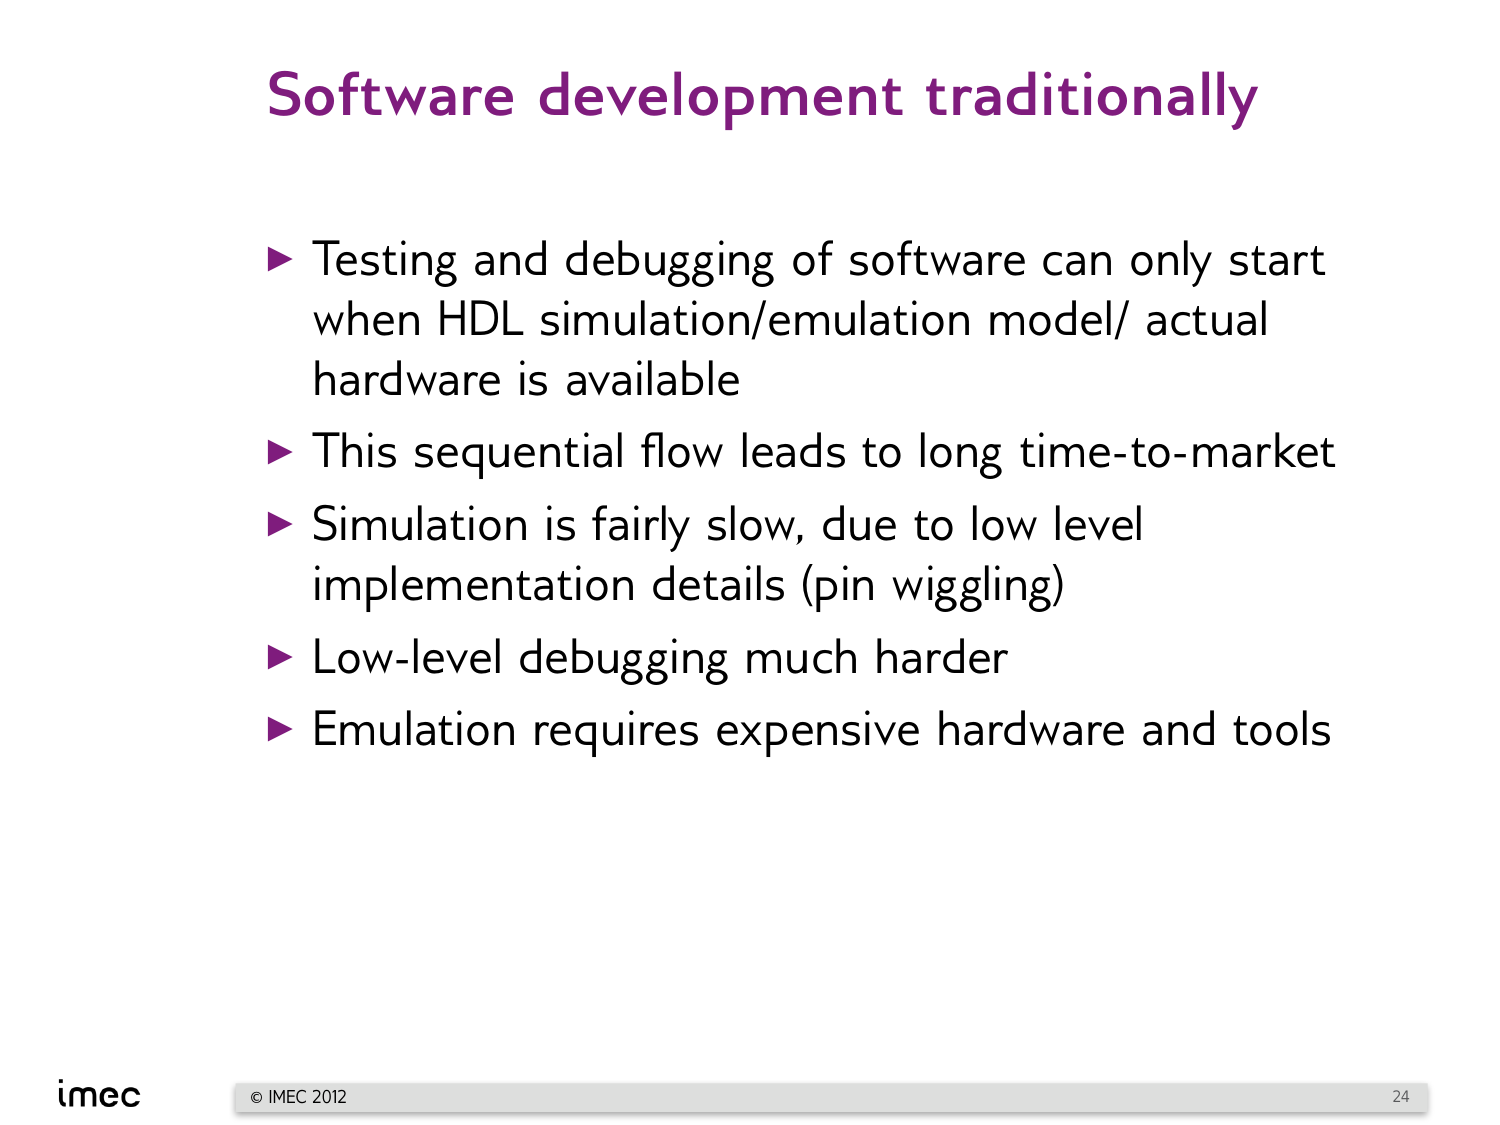

# Software development traditionally
Testing and debugging of software can only start when HDL simulation/emulation model/ actual hardware is available
This sequential flow leads to long time-to-market
Simulation is fairly slow, due to low level implementation details (pin wiggling)
Low-level debugging much harder
Emulation requires expensive hardware and tools